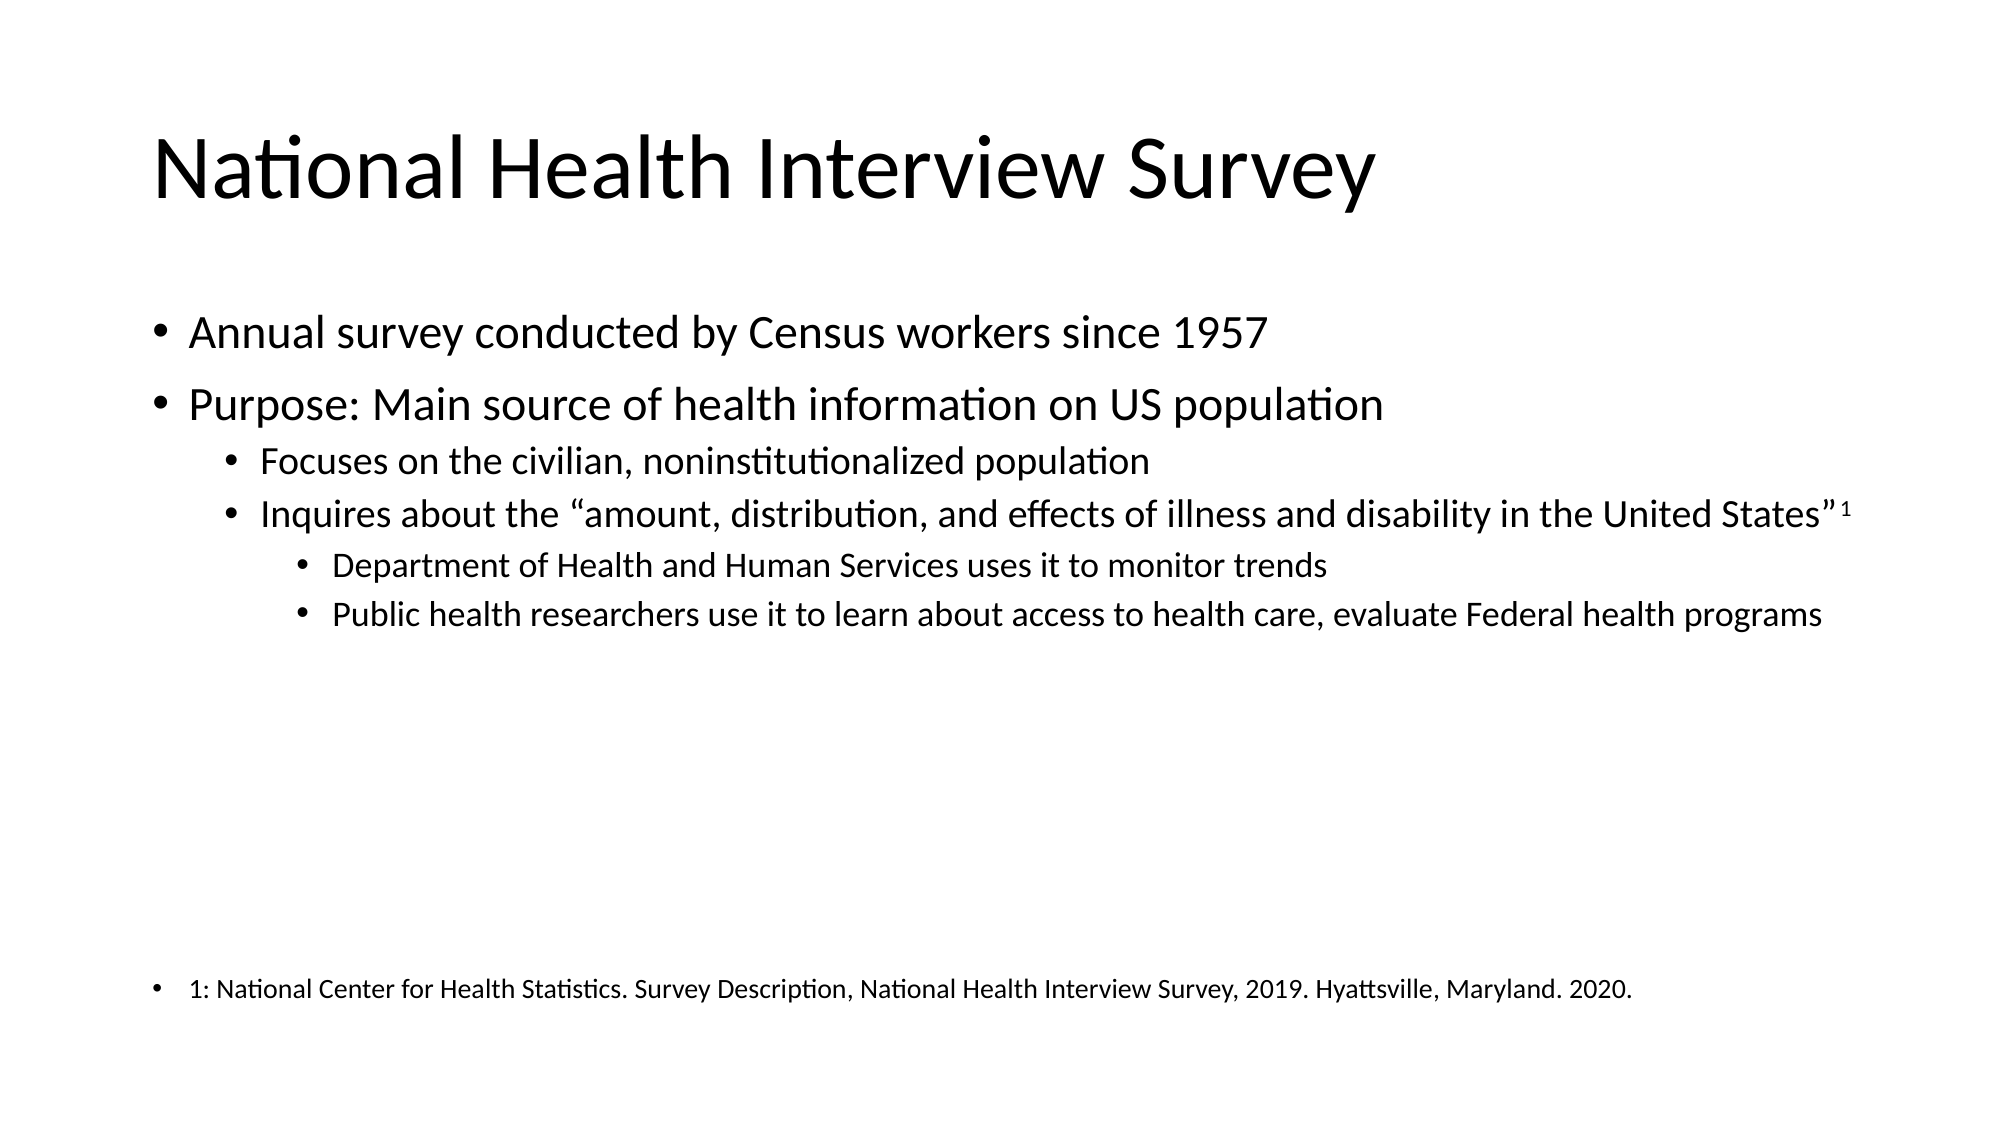

# National Health Interview Survey
Annual survey conducted by Census workers since 1957
Purpose: Main source of health information on US population
Focuses on the civilian, noninstitutionalized population
Inquires about the “amount, distribution, and effects of illness and disability in the United States”1
Department of Health and Human Services uses it to monitor trends
Public health researchers use it to learn about access to health care, evaluate Federal health programs

1: National Center for Health Statistics. Survey Description, National Health Interview Survey, 2019. Hyattsville, Maryland. 2020.